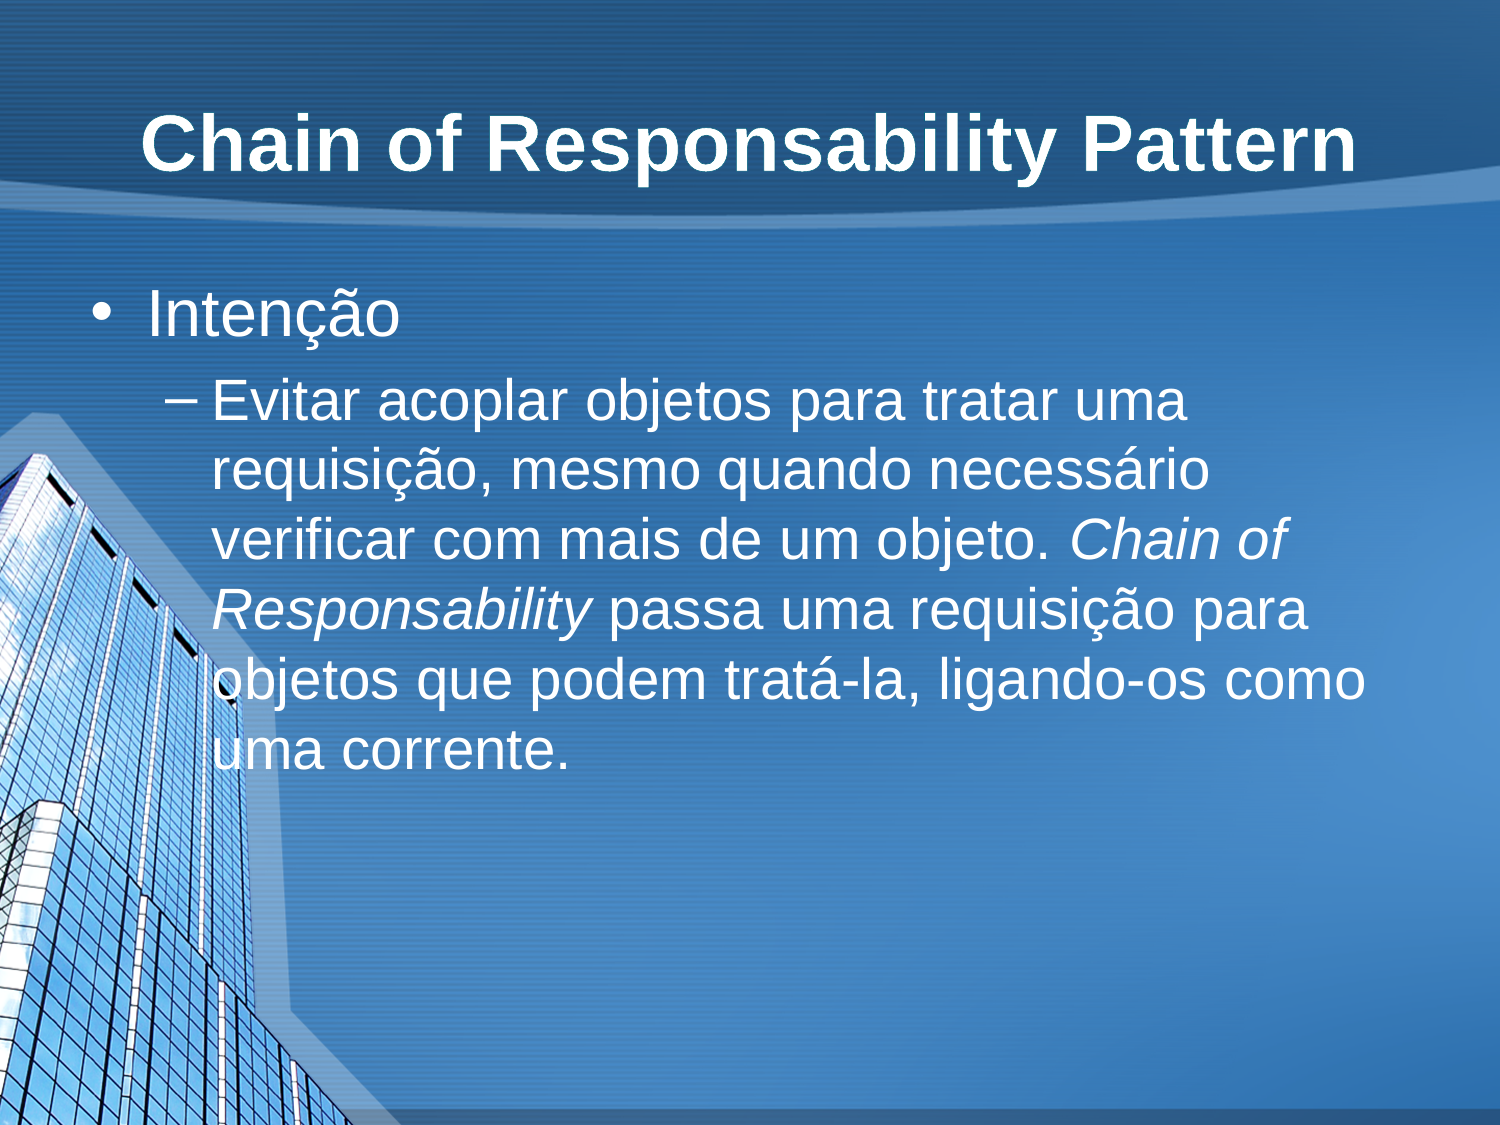

# Chain of Responsability Pattern
Intenção
Evitar acoplar objetos para tratar uma requisição, mesmo quando necessário verificar com mais de um objeto. Chain of Responsability passa uma requisição para objetos que podem tratá-la, ligando-os como uma corrente.